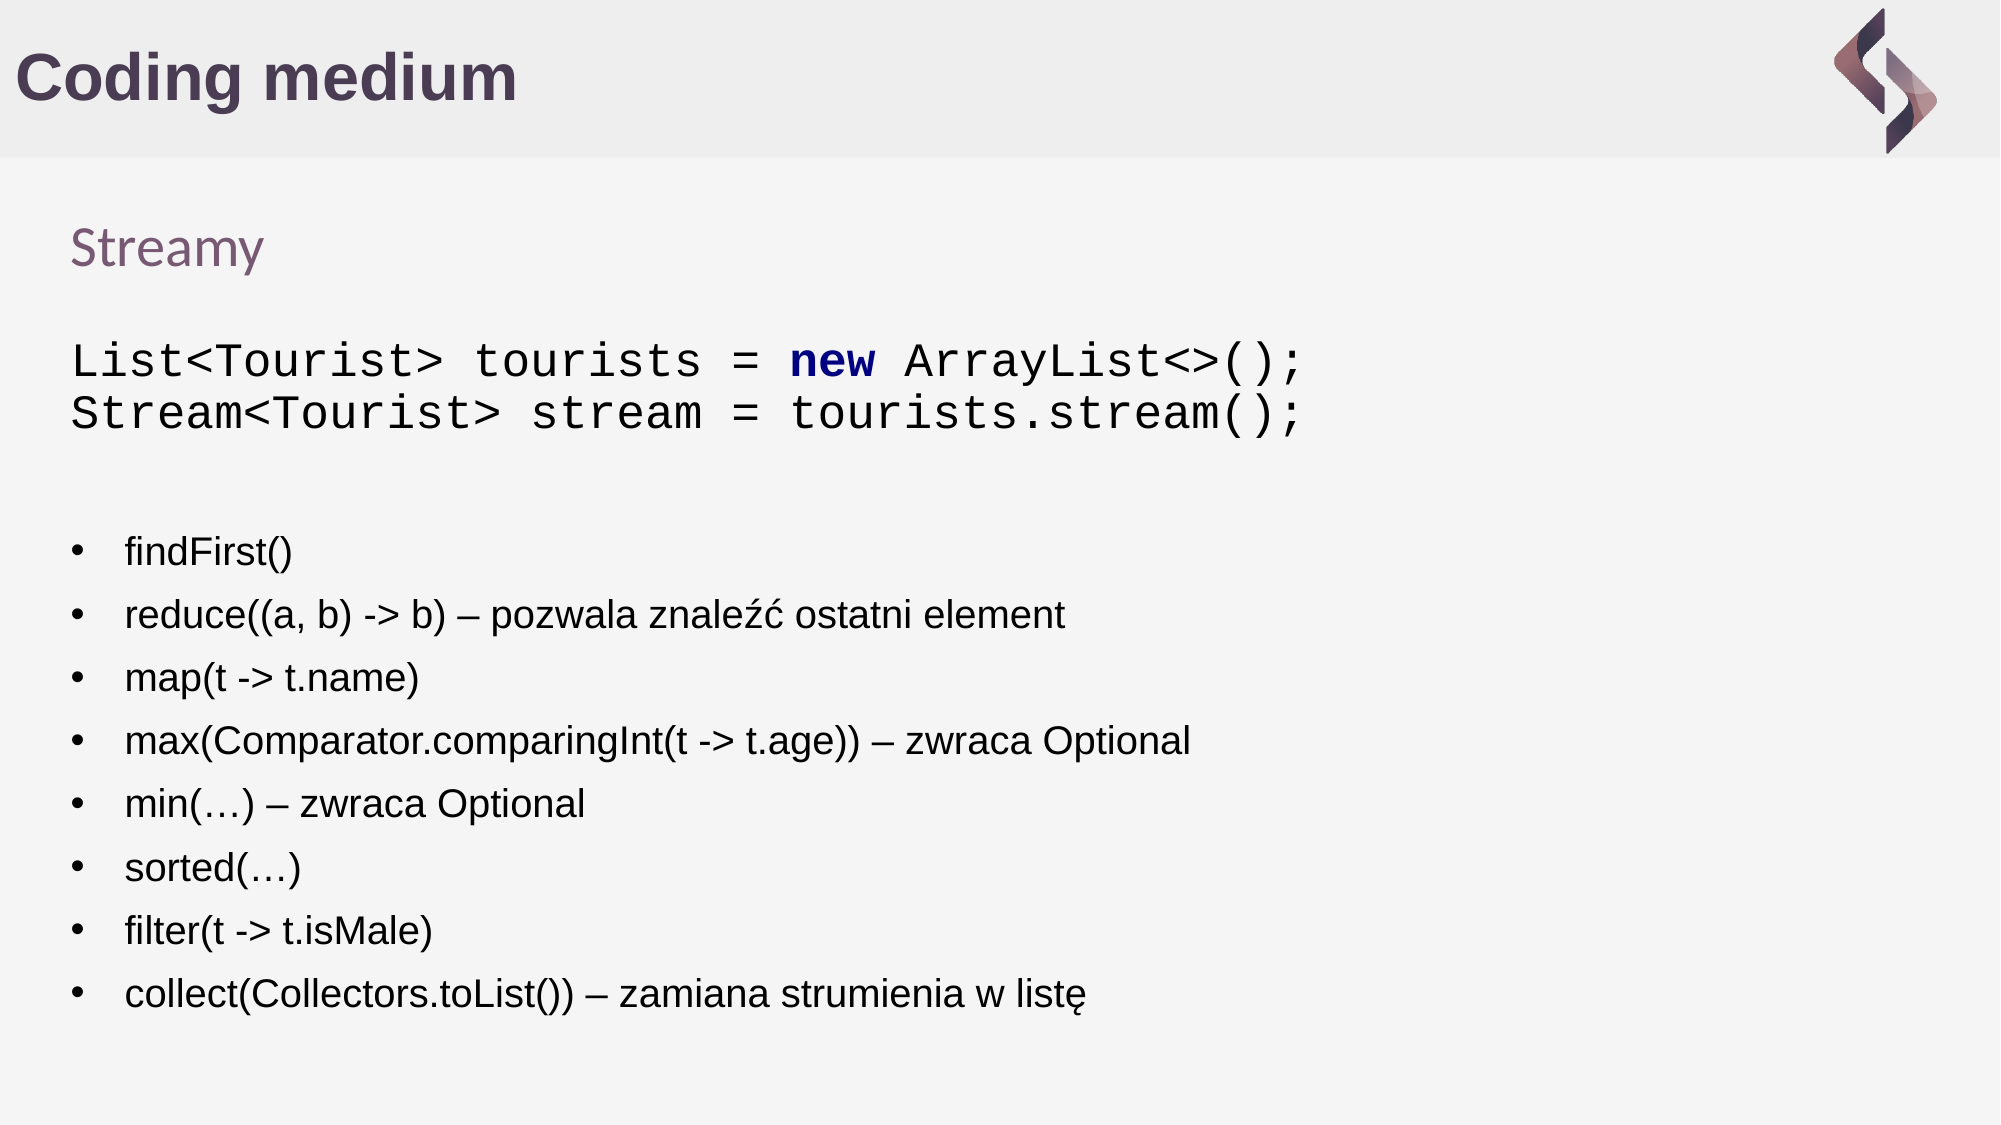

# Coding medium
Streamy
List<Tourist> tourists = new ArrayList<>();
Stream<Tourist> stream = tourists.stream();

findFirst()
reduce((a, b) -> b) – pozwala znaleźć ostatni element
map(t -> t.name)
max(Comparator.comparingInt(t -> t.age)) – zwraca Optional
min(…) – zwraca Optional
sorted(…)
filter(t -> t.isMale)
collect(Collectors.toList()) – zamiana strumienia w listę